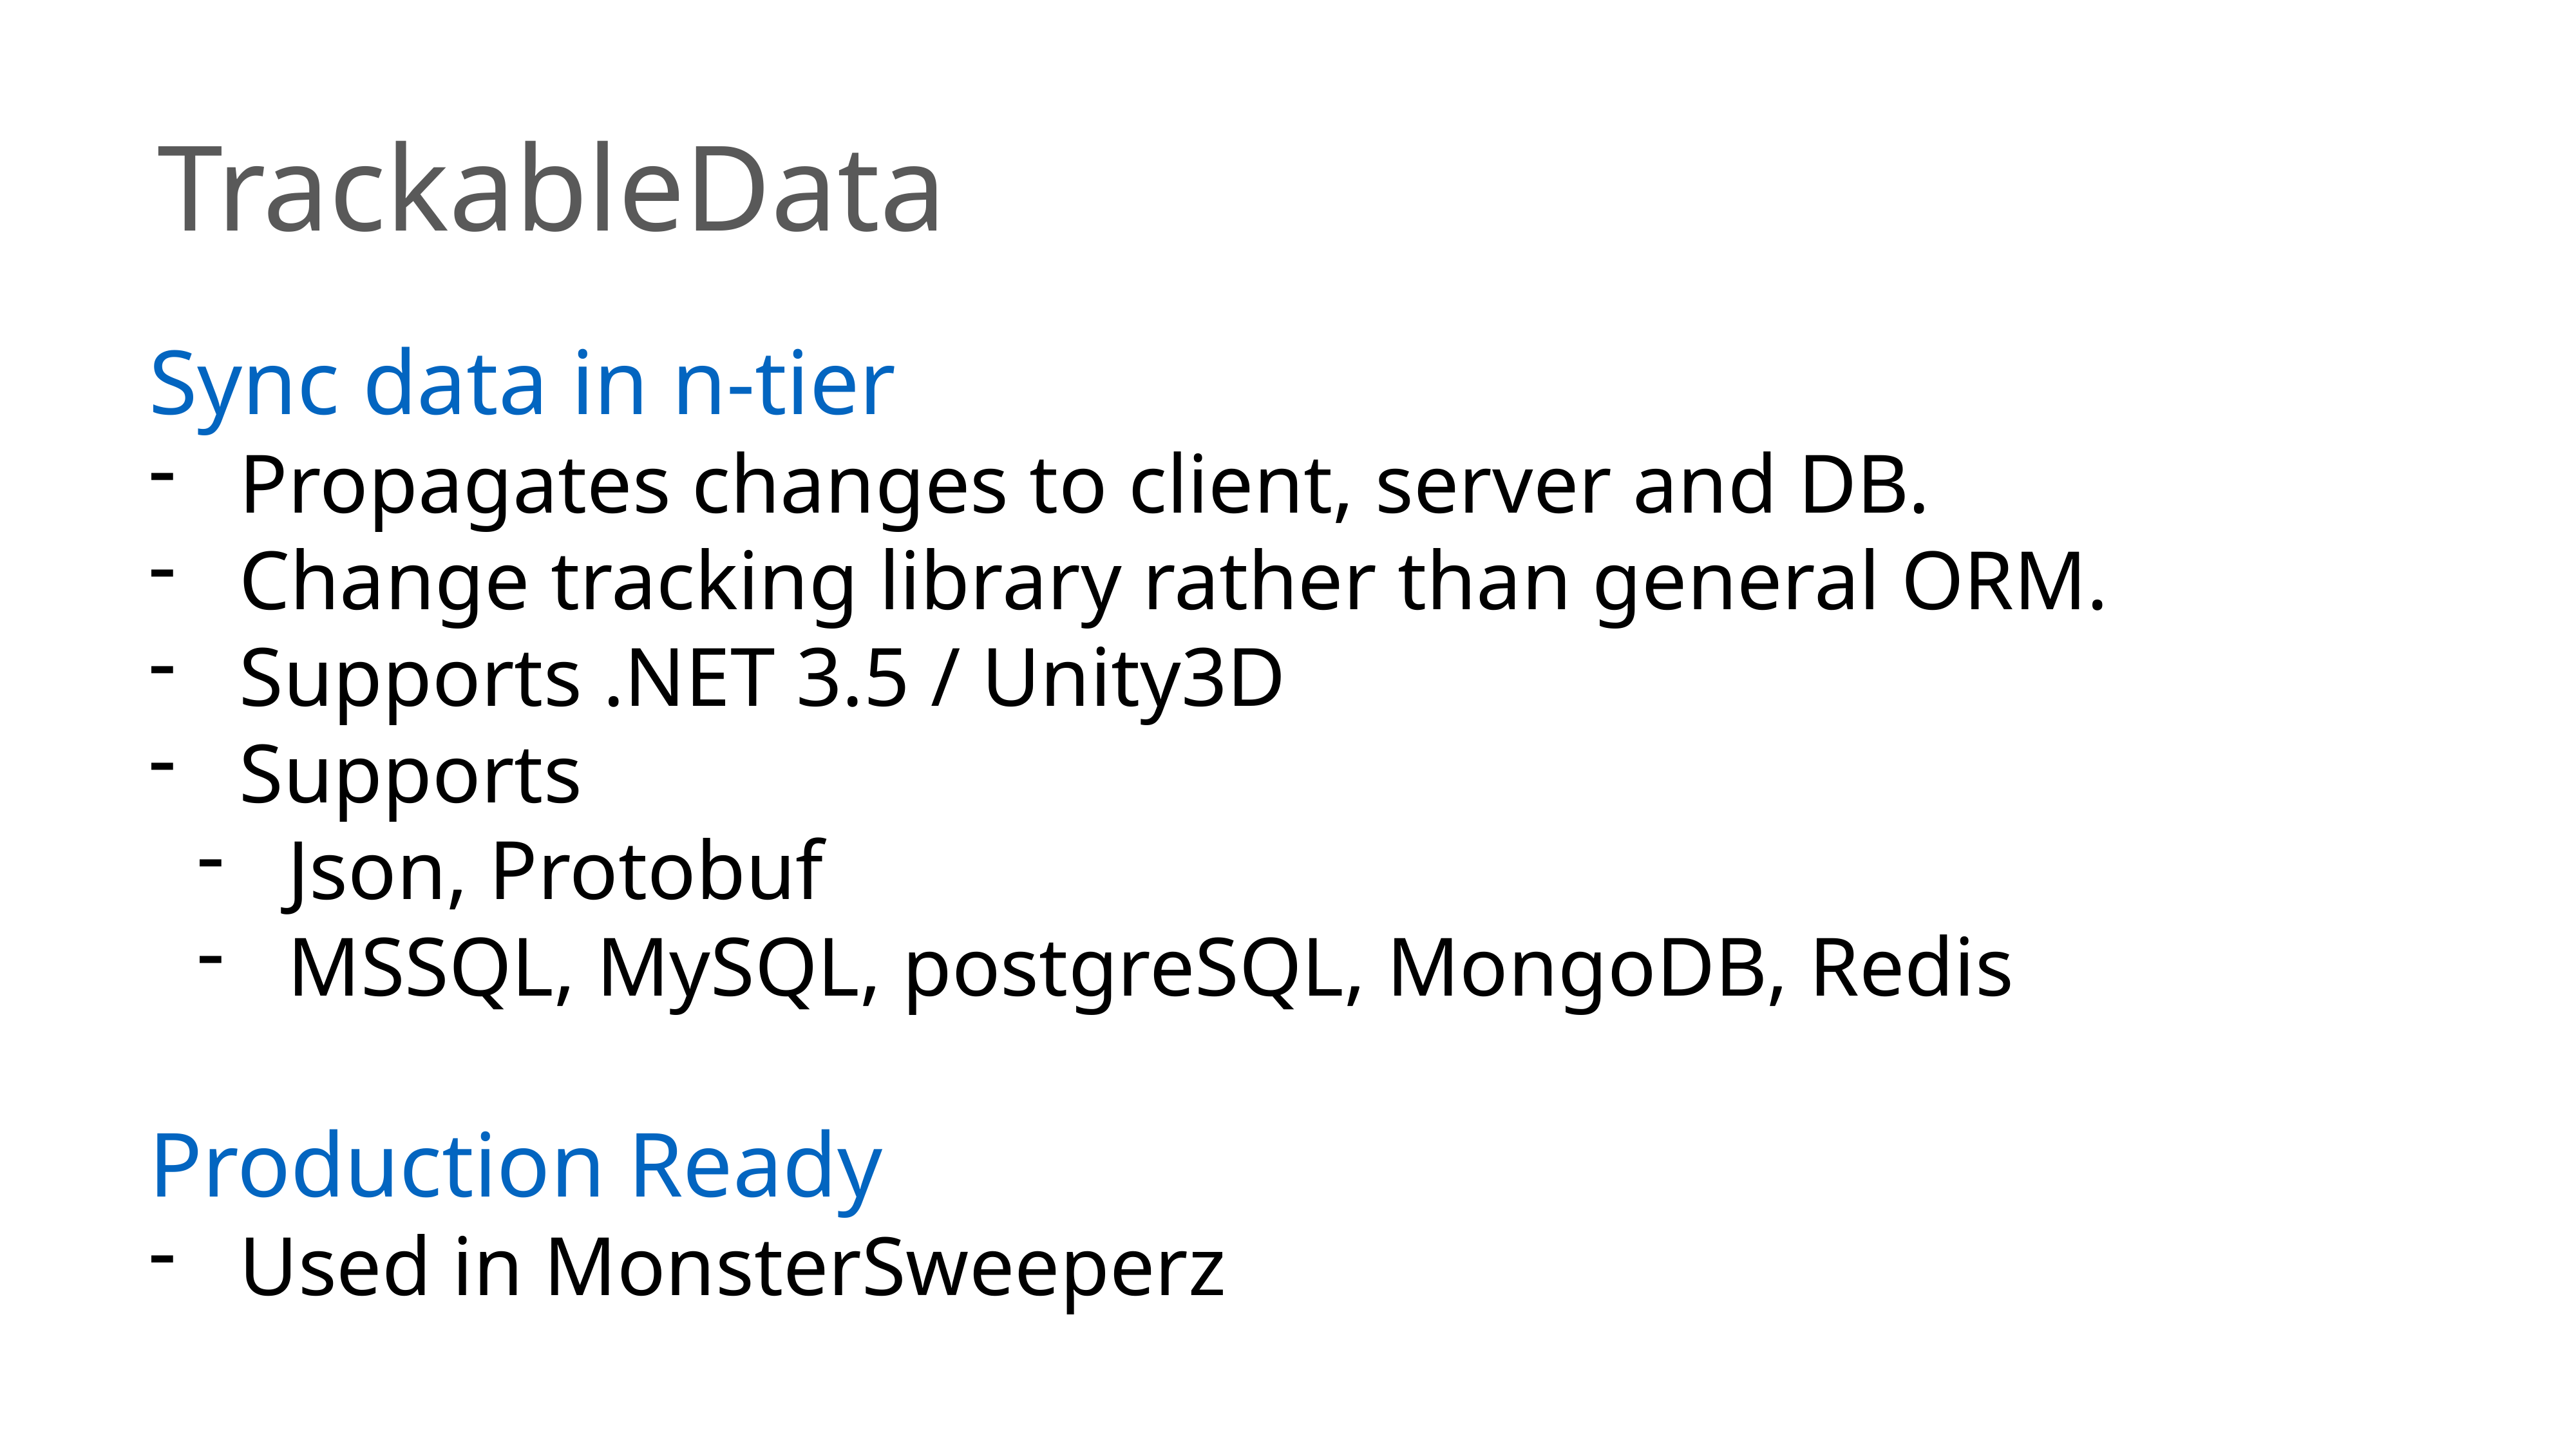

TrackableData
Sync data in n-tier
Propagates changes to client, server and DB.
Change tracking library rather than general ORM.
Supports .NET 3.5 / Unity3D
Supports
Json, Protobuf
MSSQL, MySQL, postgreSQL, MongoDB, Redis

Production Ready
Used in MonsterSweeperz